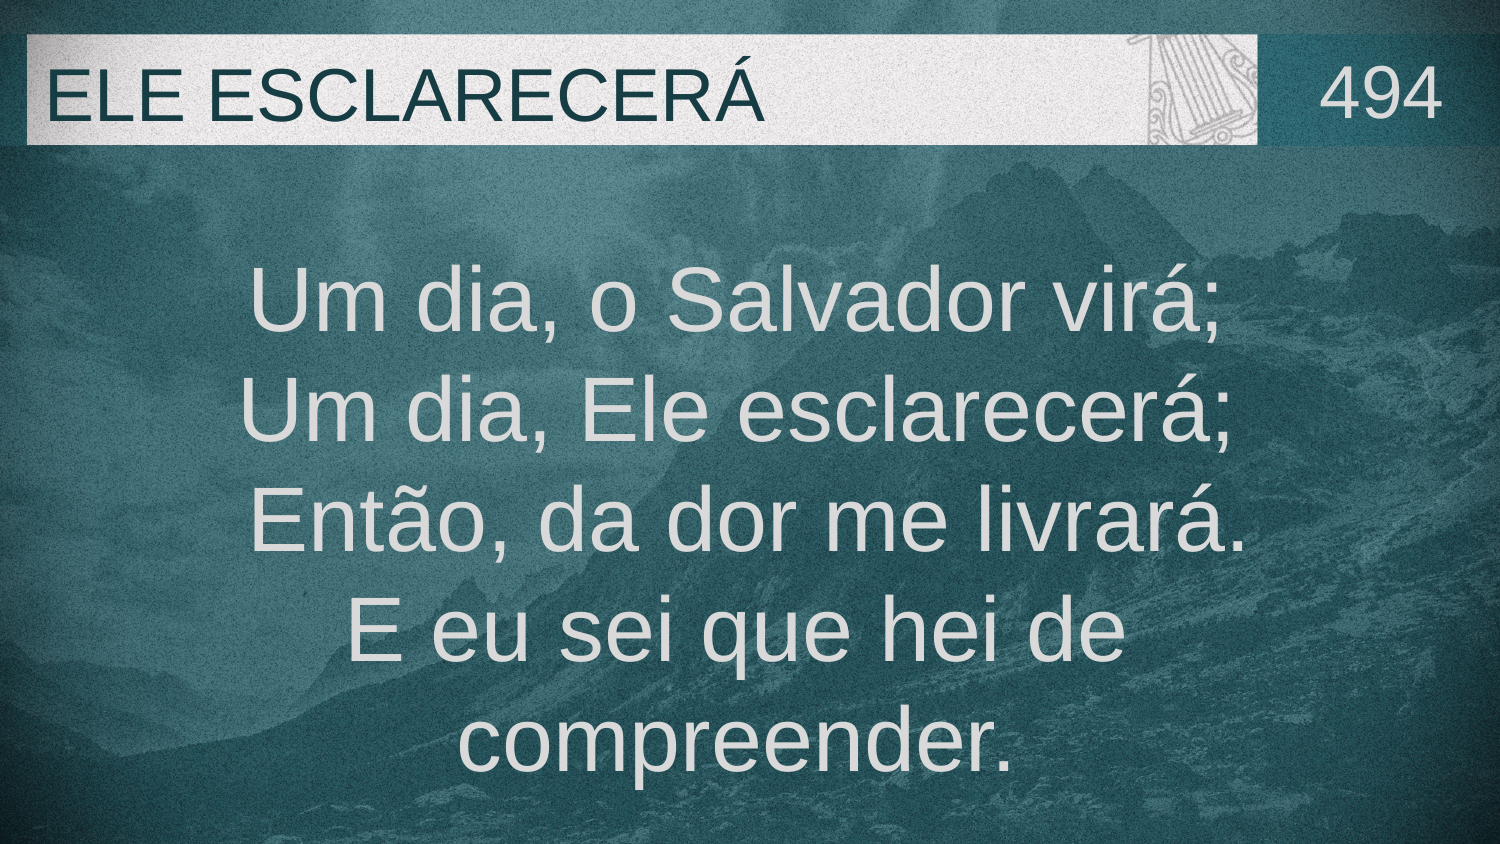

# ELE ESCLARECERÁ
494
Um dia, o Salvador virá;
Um dia, Ele esclarecerá;
Então, da dor me livrará.
E eu sei que hei de
compreender.